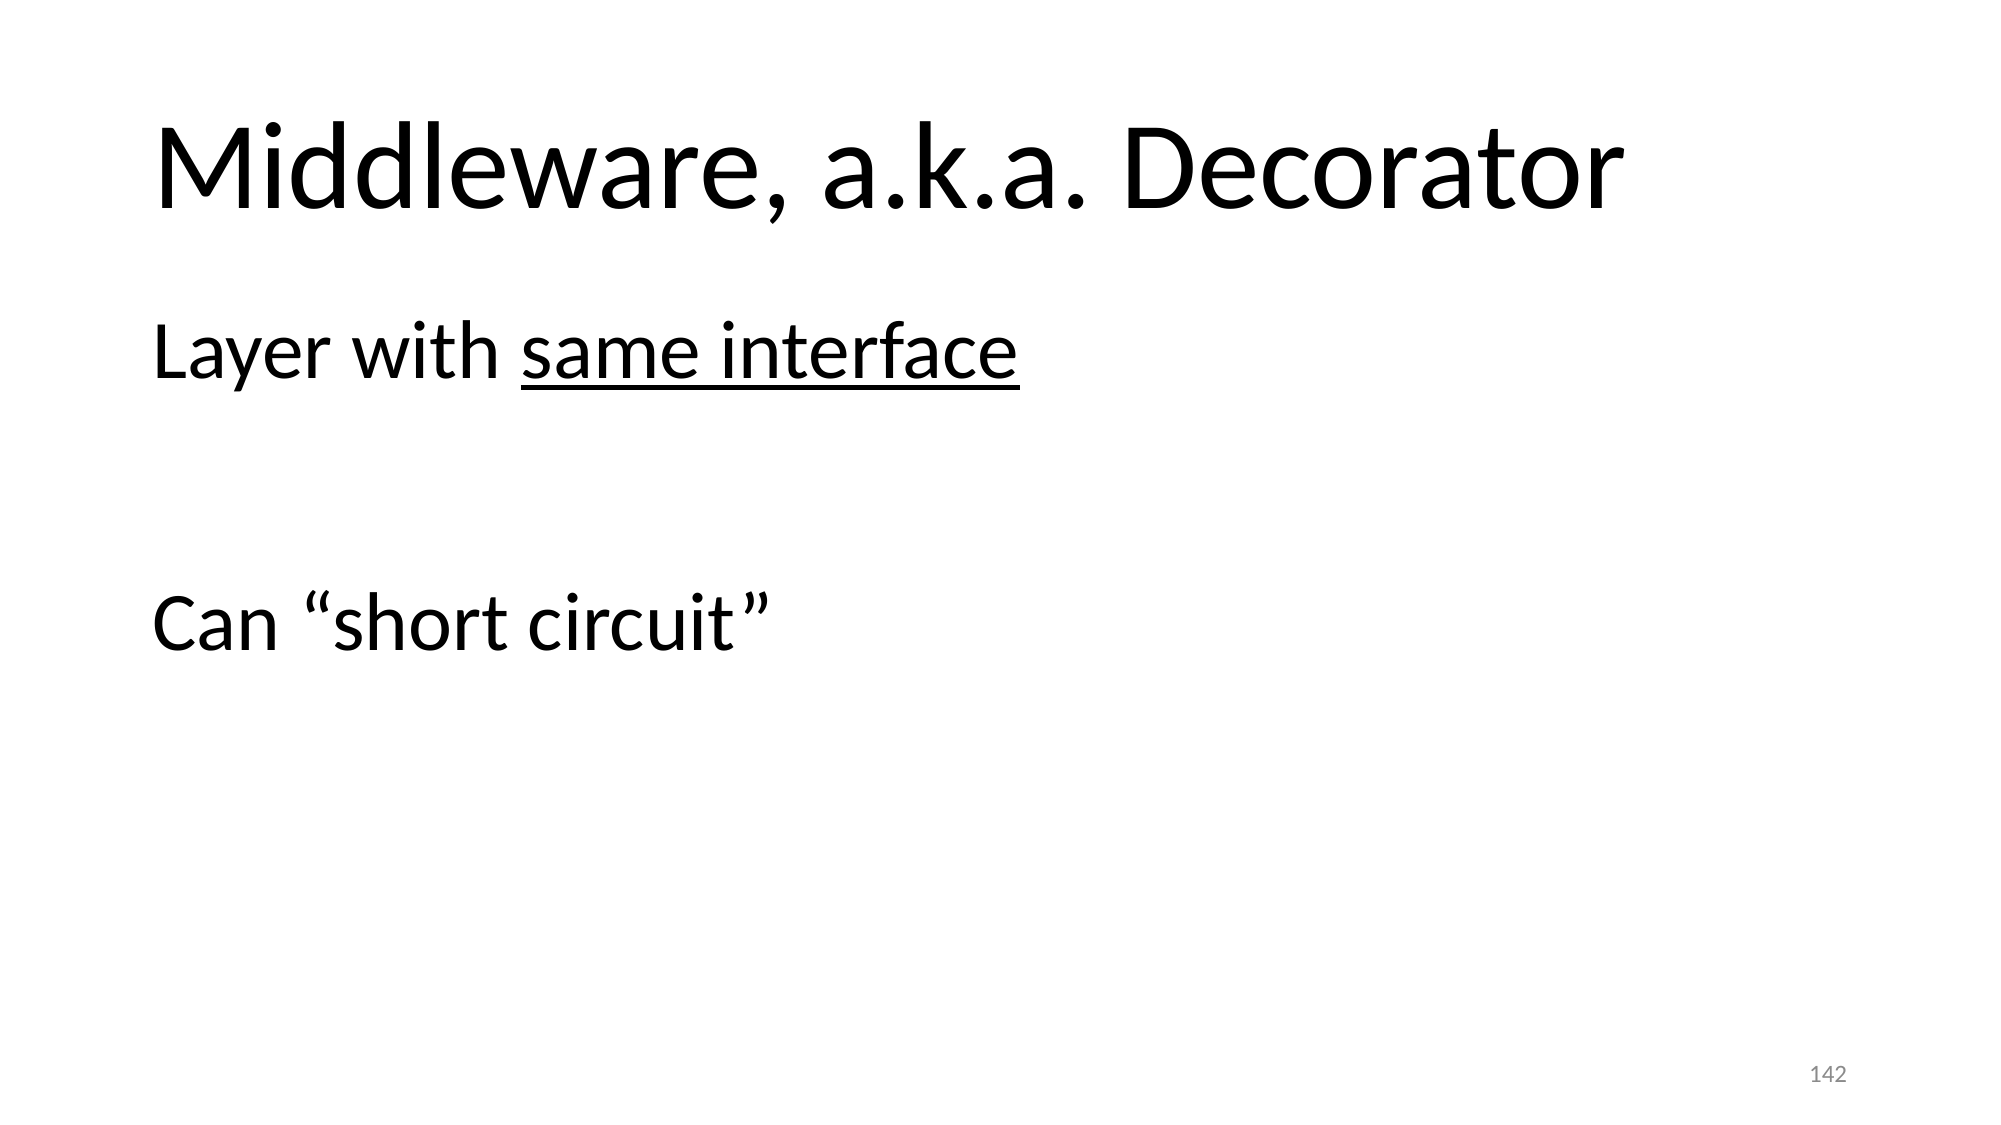

# Middleware, a.k.a. Decorator
Layer with same interface

Can “short circuit”
142